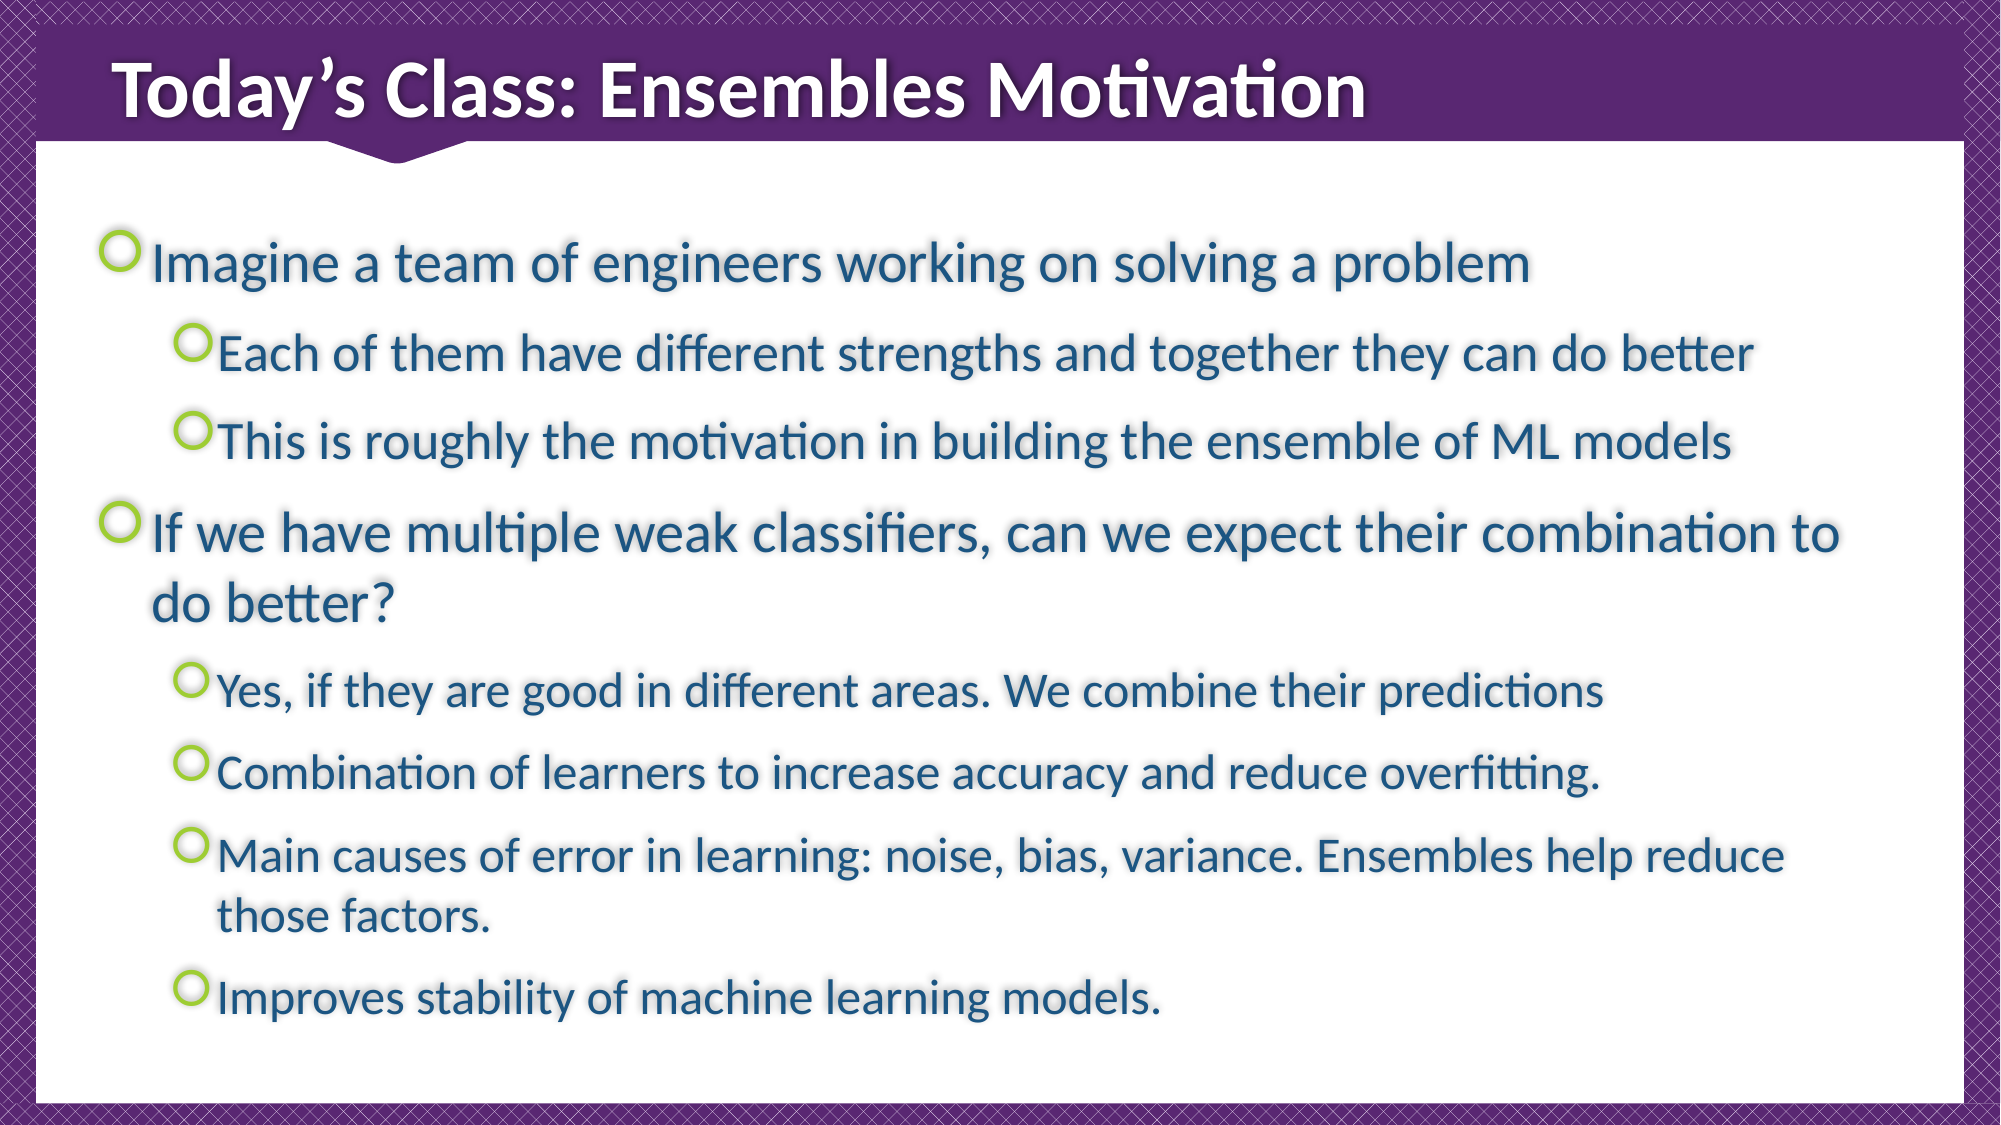

# Today’s Class: Ensembles Motivation
Imagine a team of engineers working on solving a problem
Each of them have different strengths and together they can do better
This is roughly the motivation in building the ensemble of ML models
If we have multiple weak classifiers, can we expect their combination to do better?
Yes, if they are good in different areas. We combine their predictions
Combination of learners to increase accuracy and reduce overfitting.
Main causes of error in learning: noise, bias, variance. Ensembles help reduce those factors.
Improves stability of machine learning models.